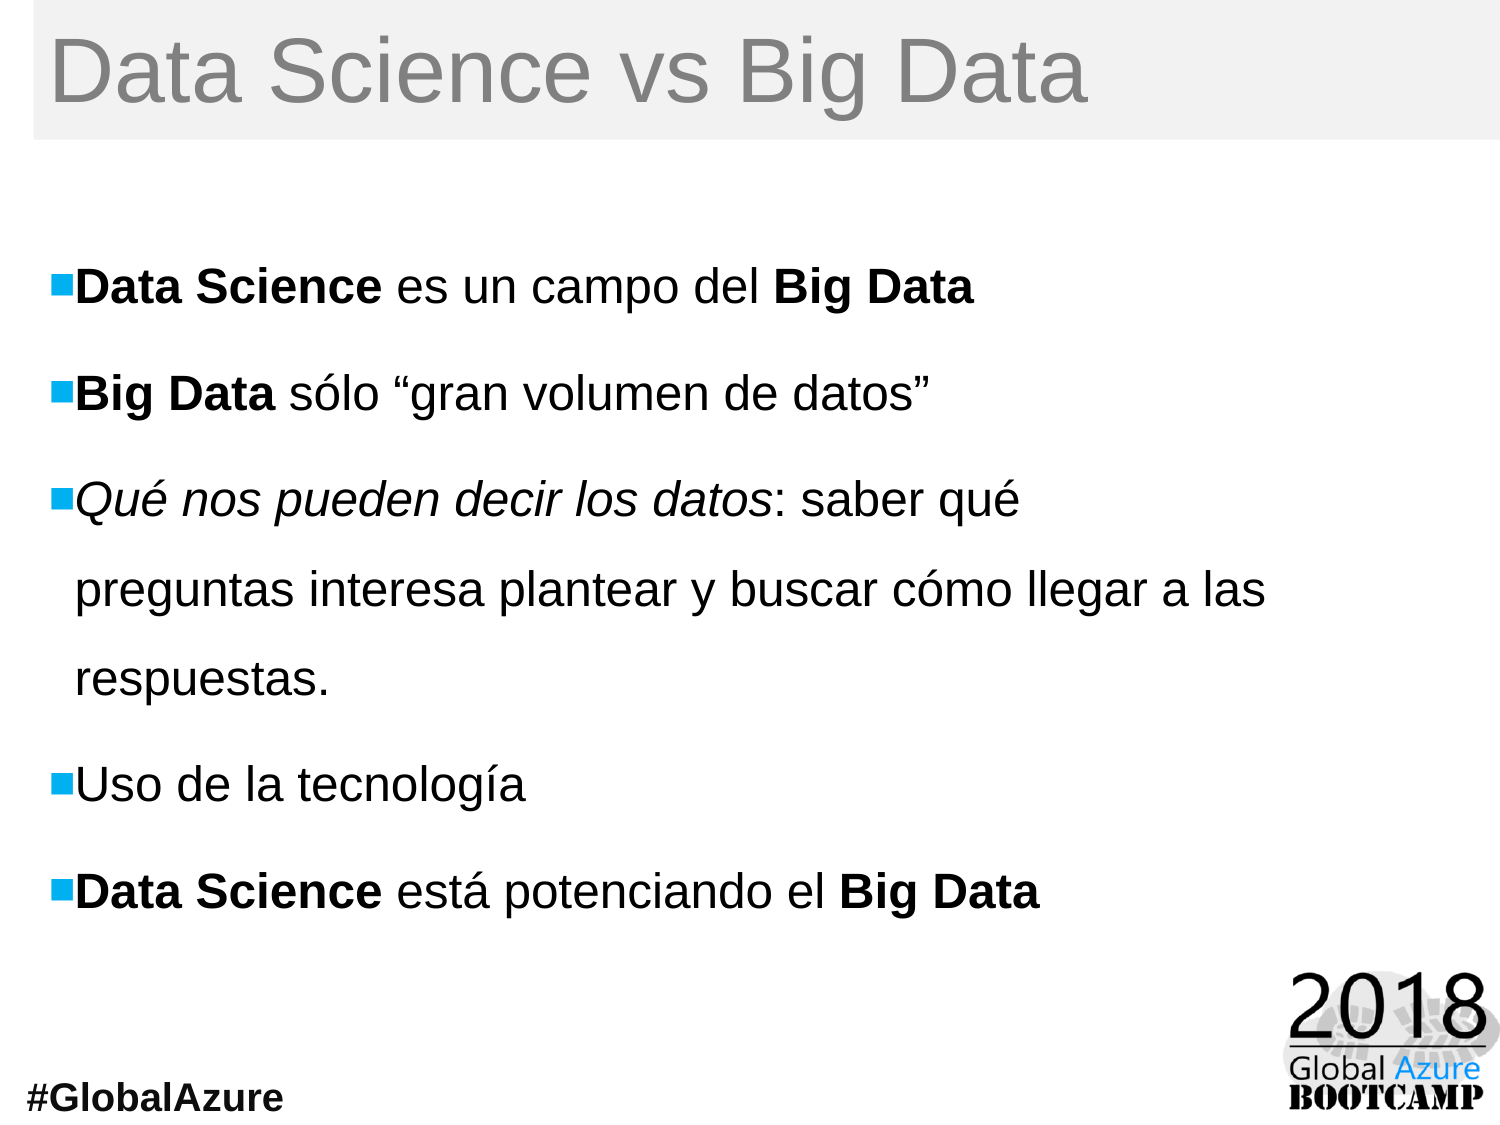

# Data Science vs Big Data
Data Science es un campo del Big Data
Big Data sólo “gran volumen de datos”
Qué nos pueden decir los datos: saber qué preguntas interesa plantear y buscar cómo llegar a las respuestas.
Uso de la tecnología
Data Science está potenciando el Big Data